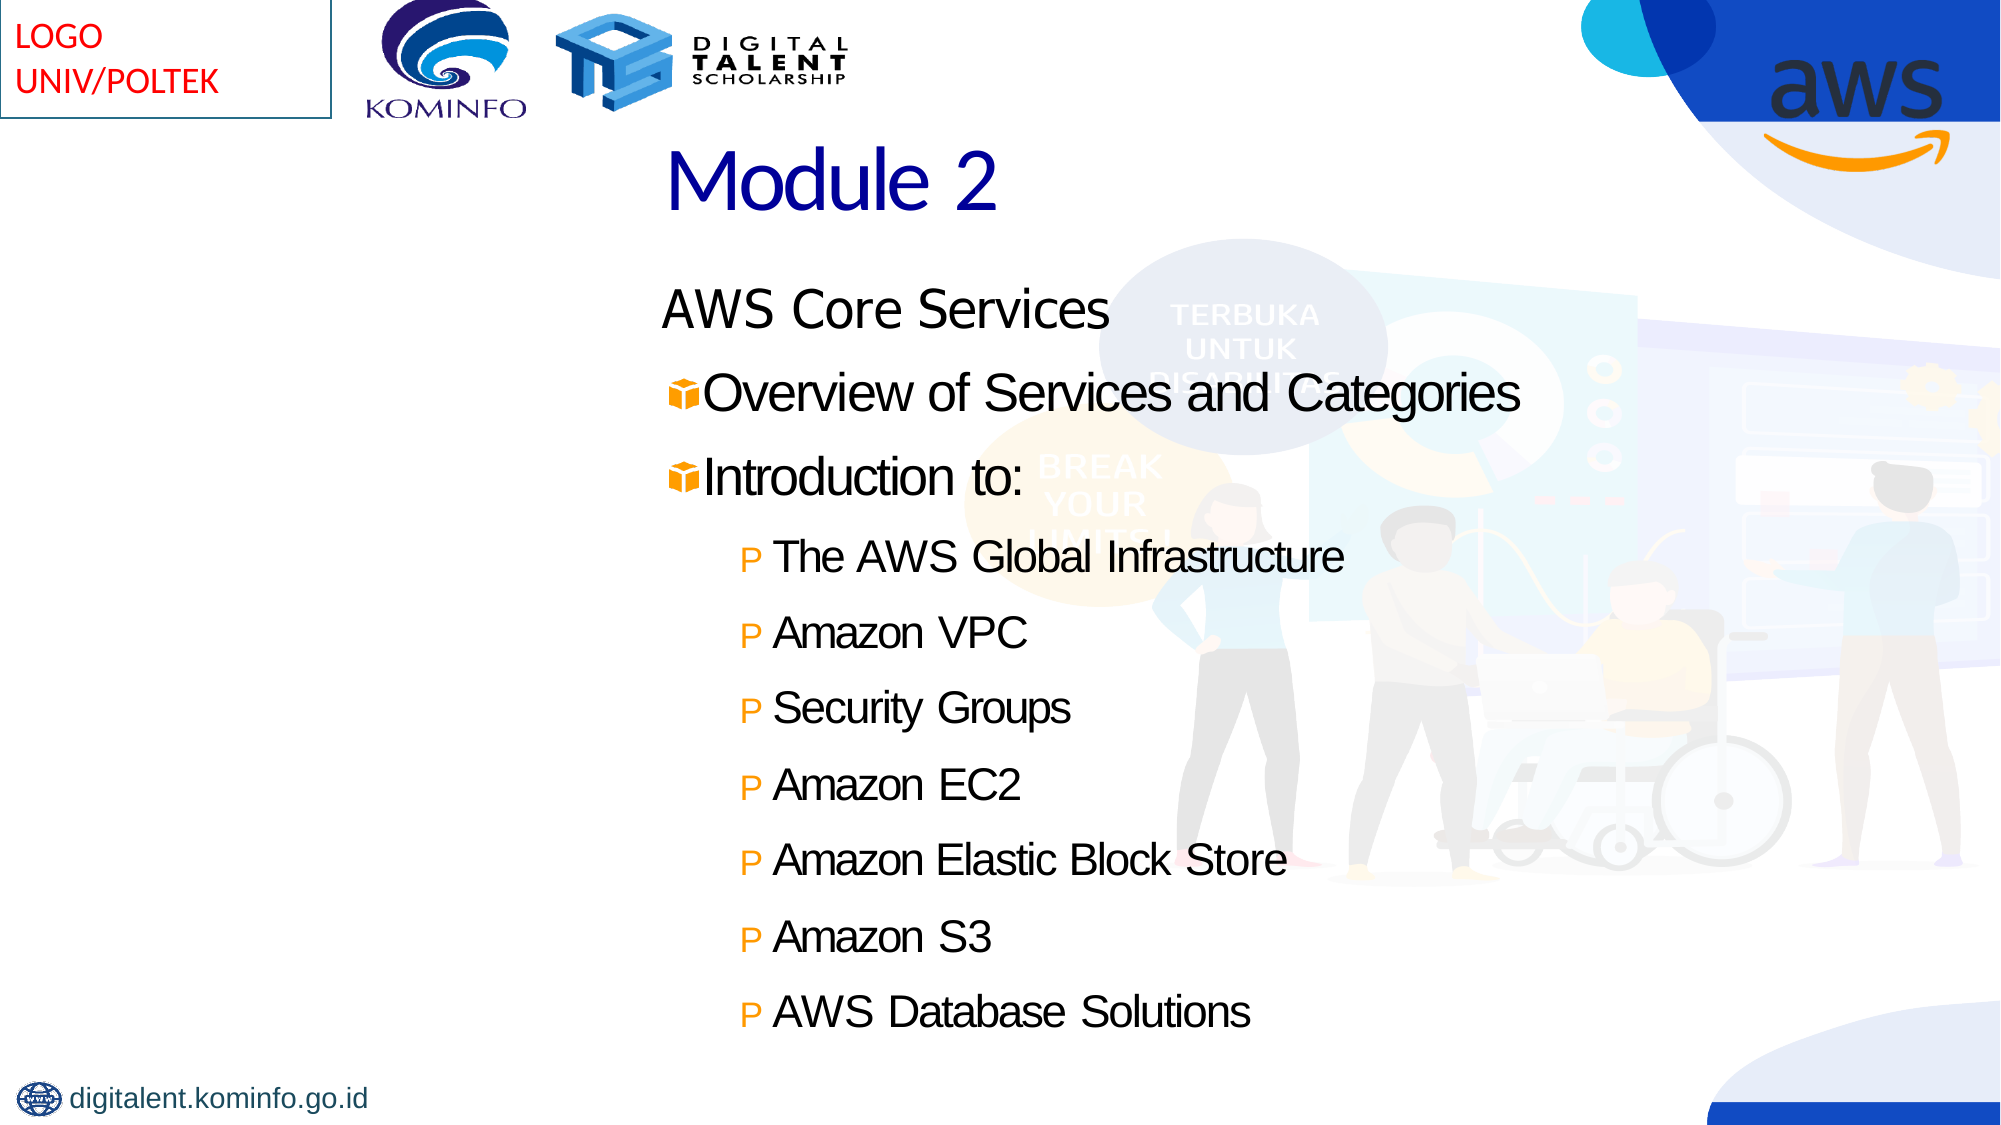

# Module 2
AWS Core Services
Overview of Services and Categories  Introduction to:
P The AWS Global Infrastructure
P Amazon VPC
P Security Groups
P Amazon EC2
P Amazon Elastic Block Store
P Amazon S3
P AWS Database Solutions